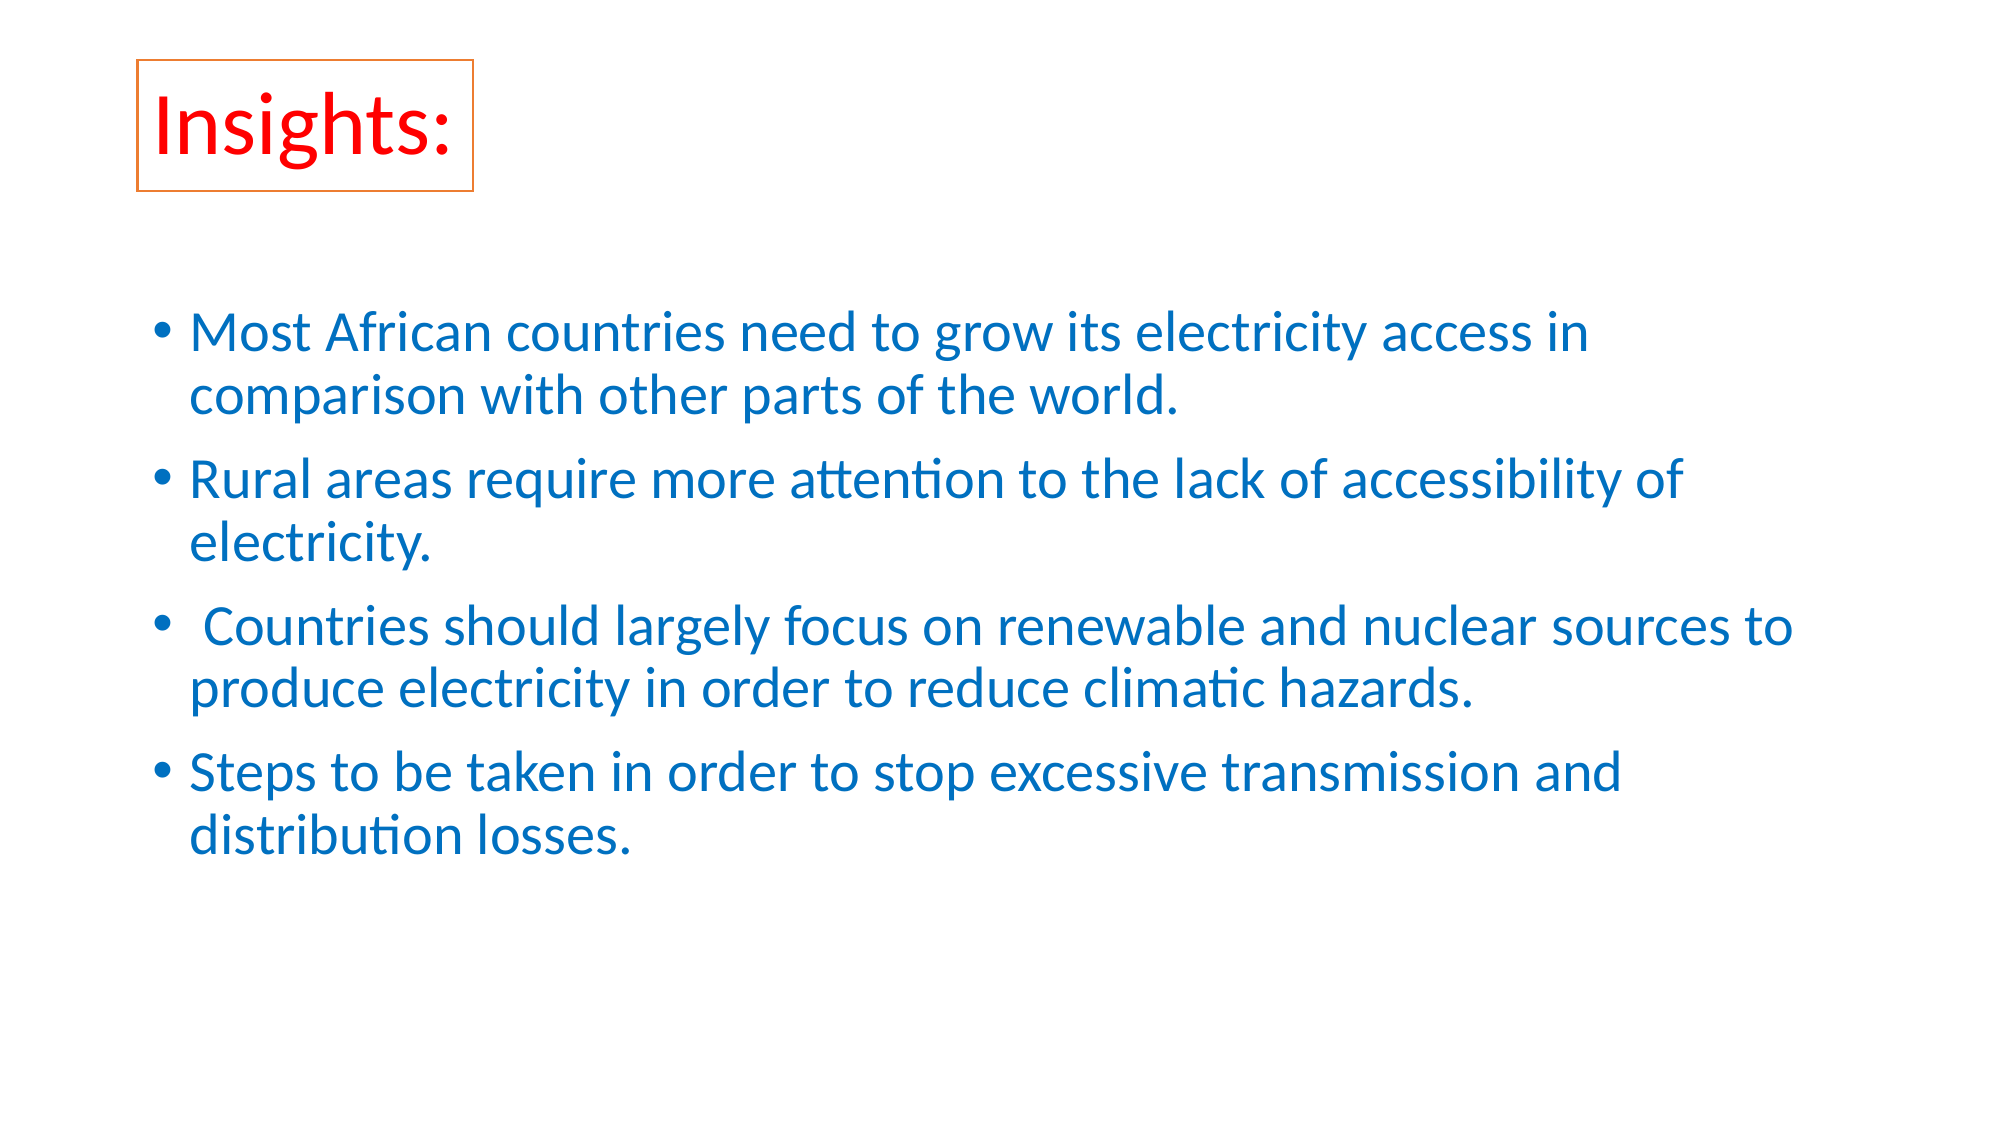

# Insights:
Most African countries need to grow its electricity access in comparison with other parts of the world.
Rural areas require more attention to the lack of accessibility of electricity.
 Countries should largely focus on renewable and nuclear sources to produce electricity in order to reduce climatic hazards.
Steps to be taken in order to stop excessive transmission and distribution losses.